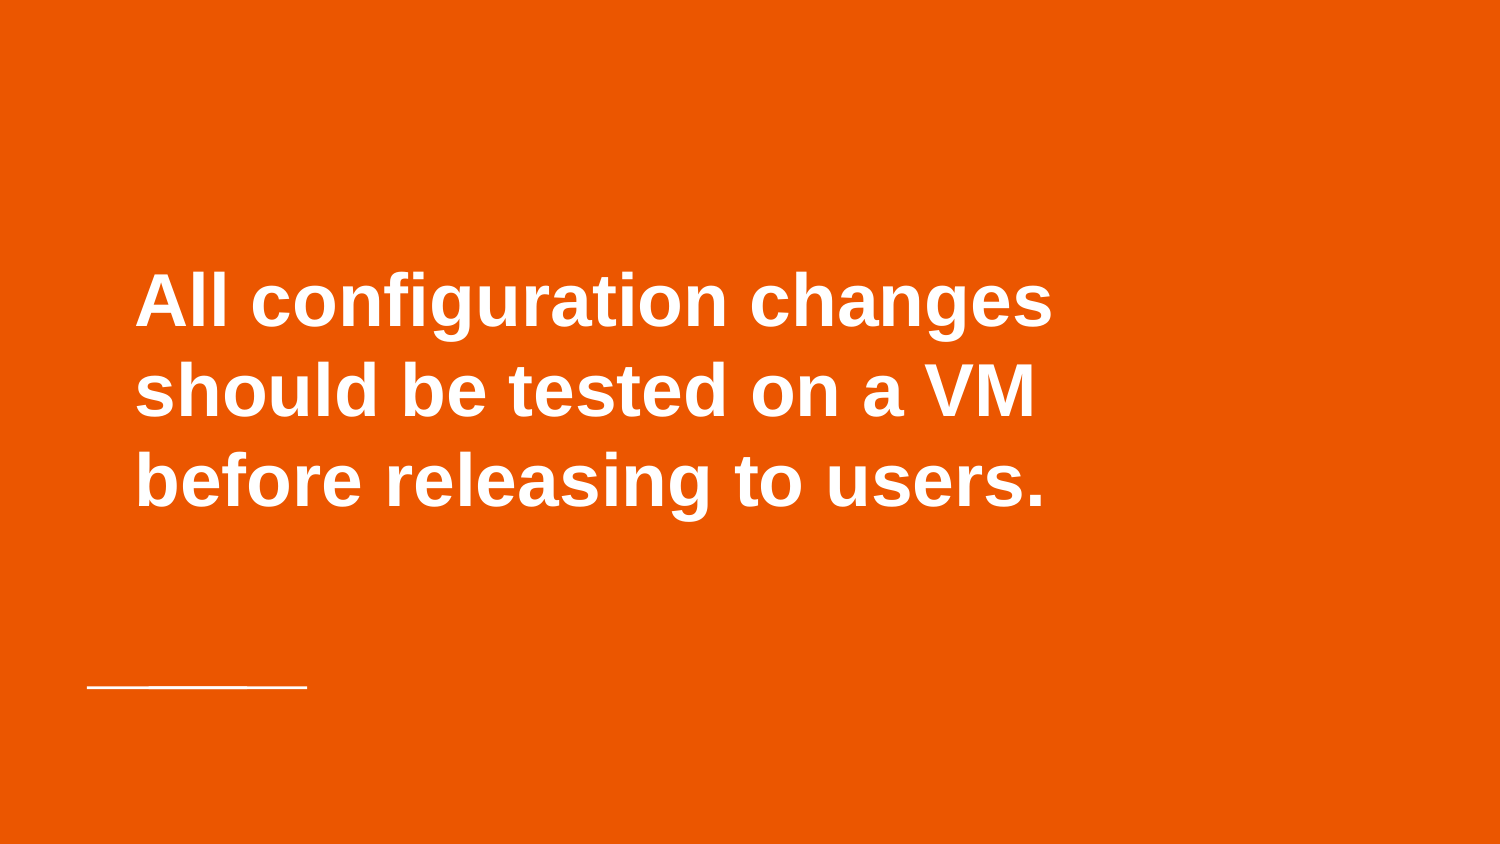

# All configuration changes should be tested on a VM before releasing to users.